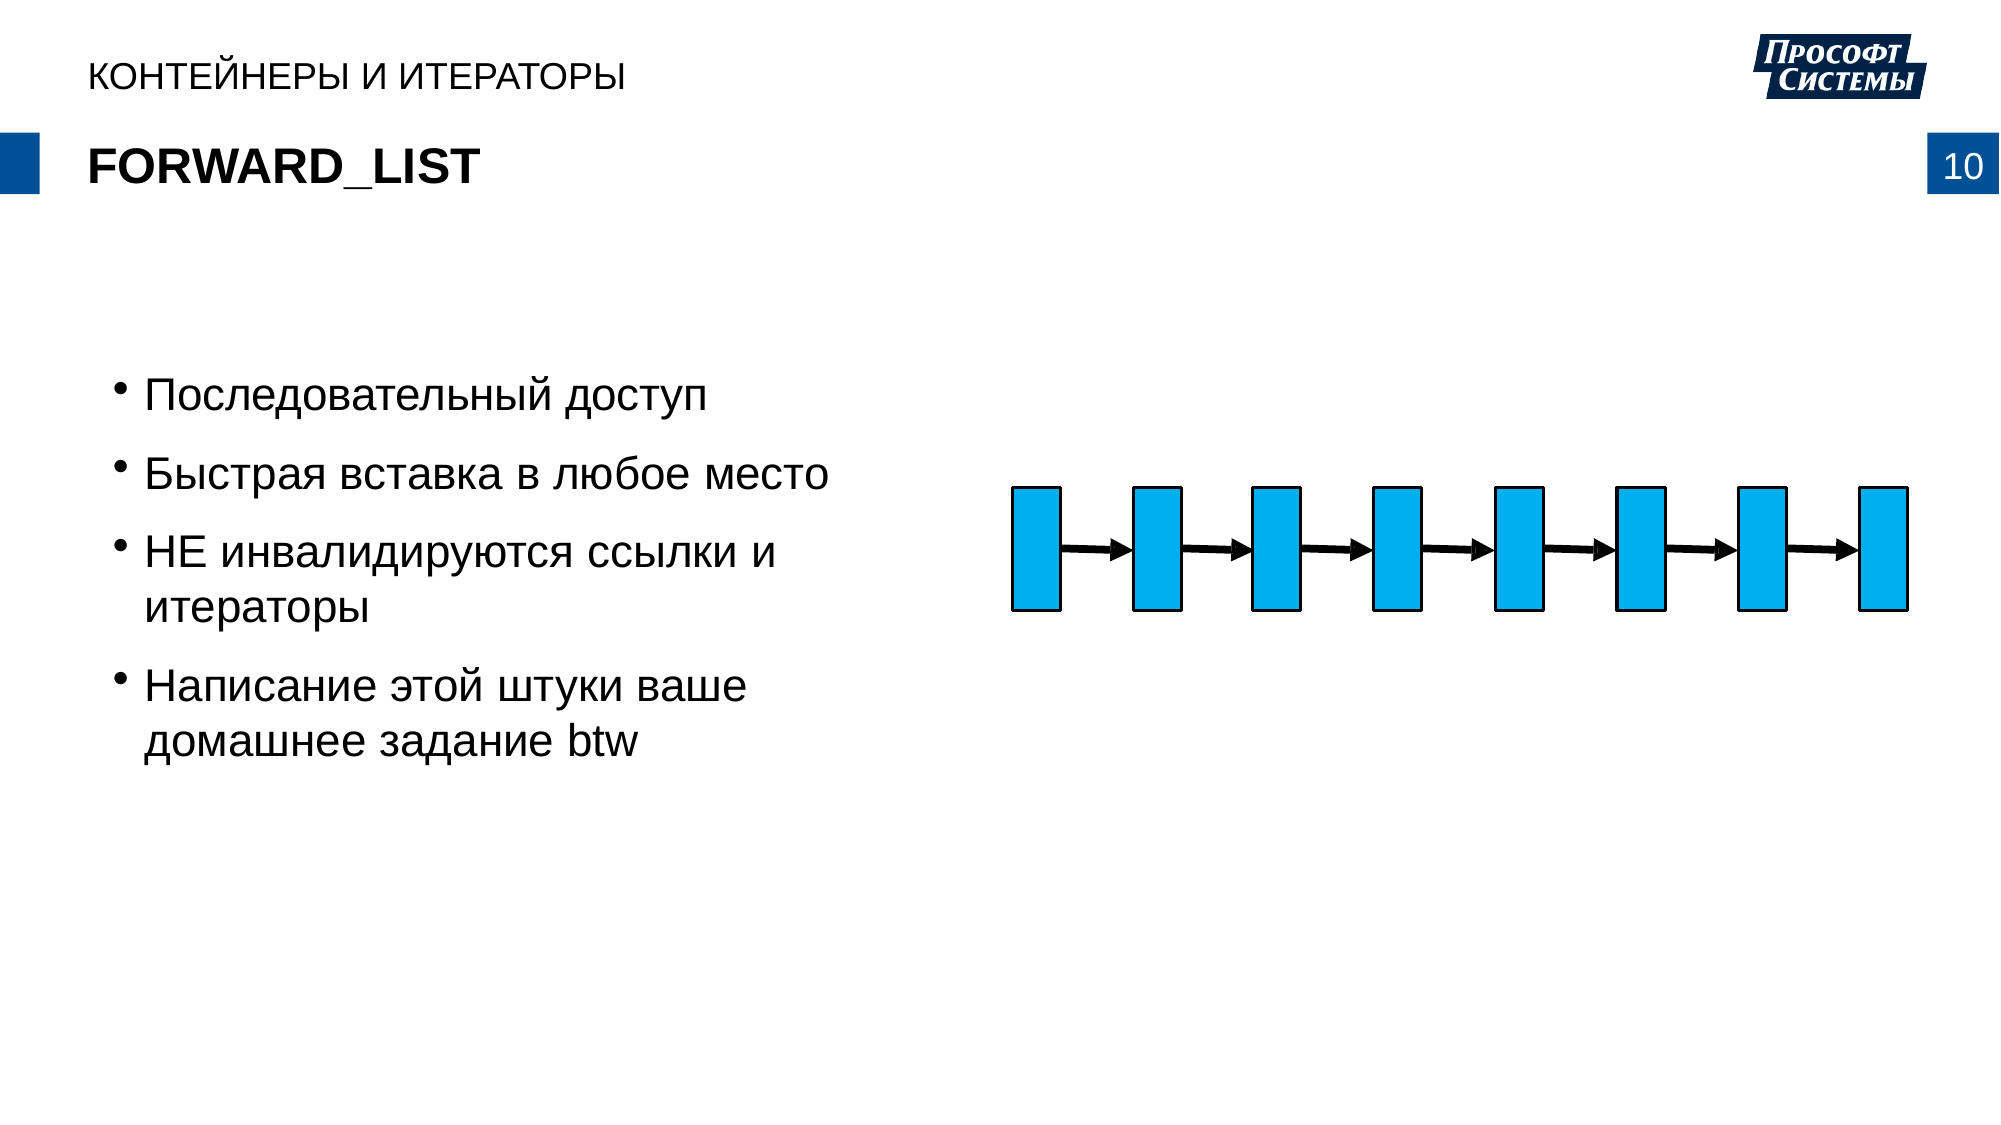

КОНТЕЙНЕРЫ И ИТЕРАТОРЫ
# forward_list

Последовательный доступ
Быстрая вставка в любое место
НЕ инвалидируются ссылки и итераторы
Написание этой штуки ваше домашнее задание btw